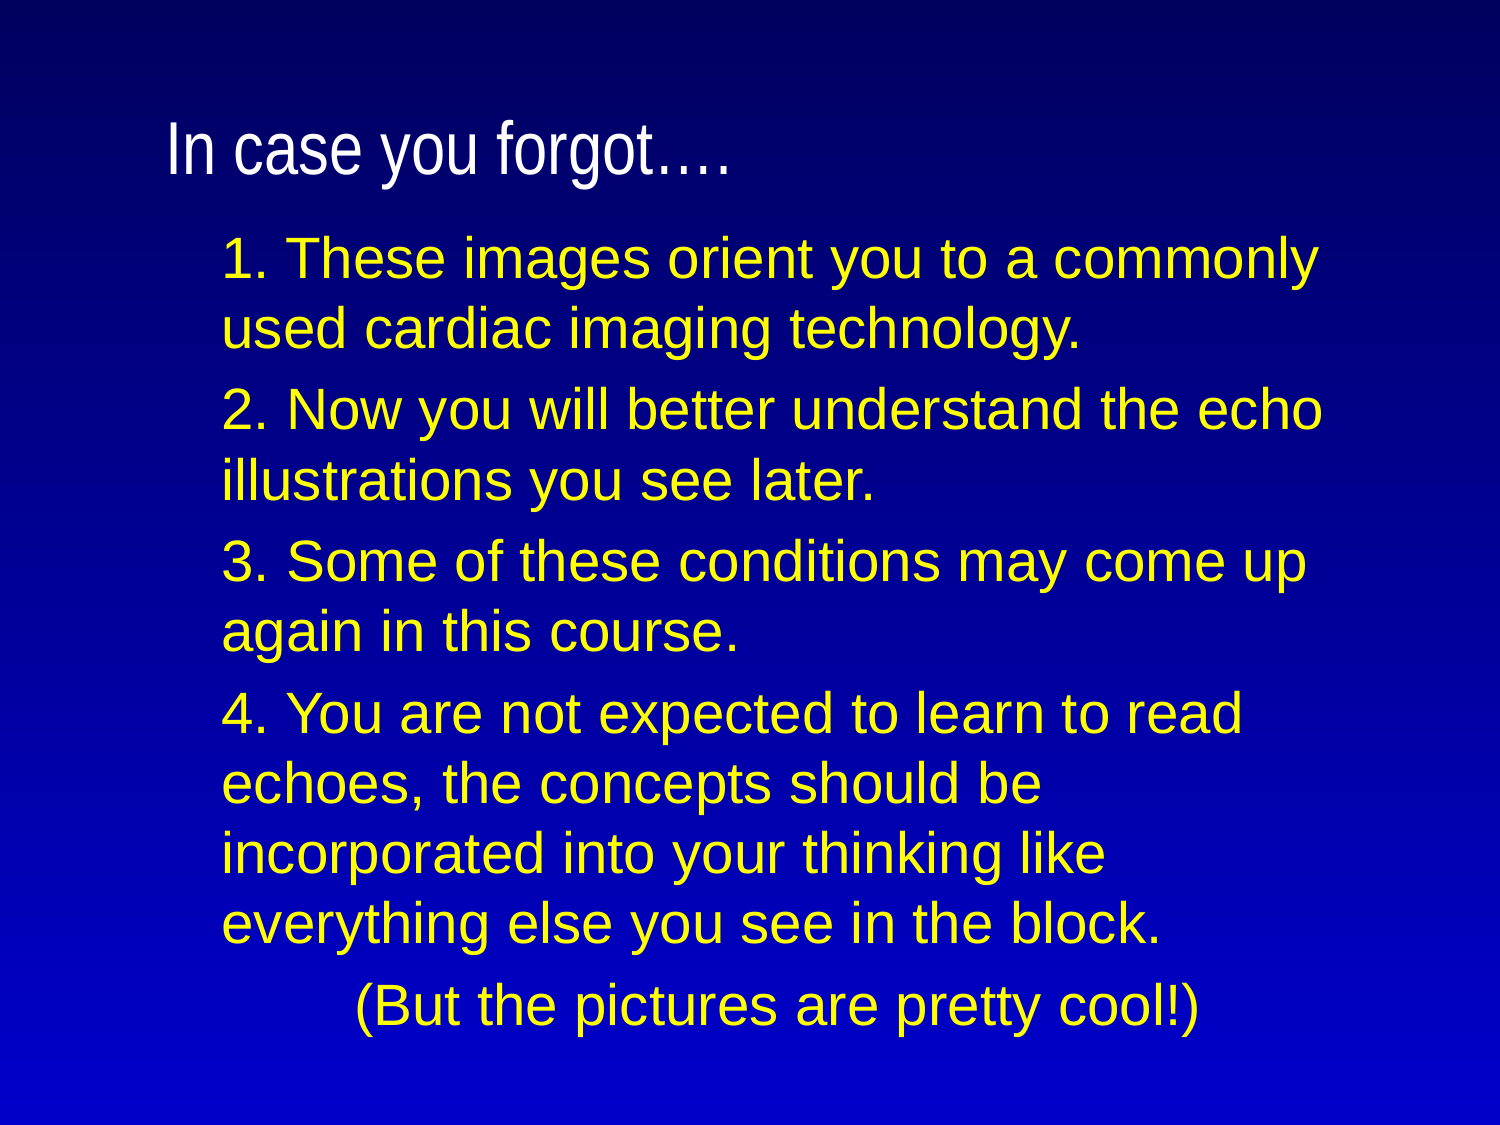

# In case you forgot….
1. These images orient you to a commonly used cardiac imaging technology.
2. Now you will better understand the echo illustrations you see later.
3. Some of these conditions may come up again in this course.
4. You are not expected to learn to read echoes, the concepts should be incorporated into your thinking like everything else you see in the block.
(But the pictures are pretty cool!)